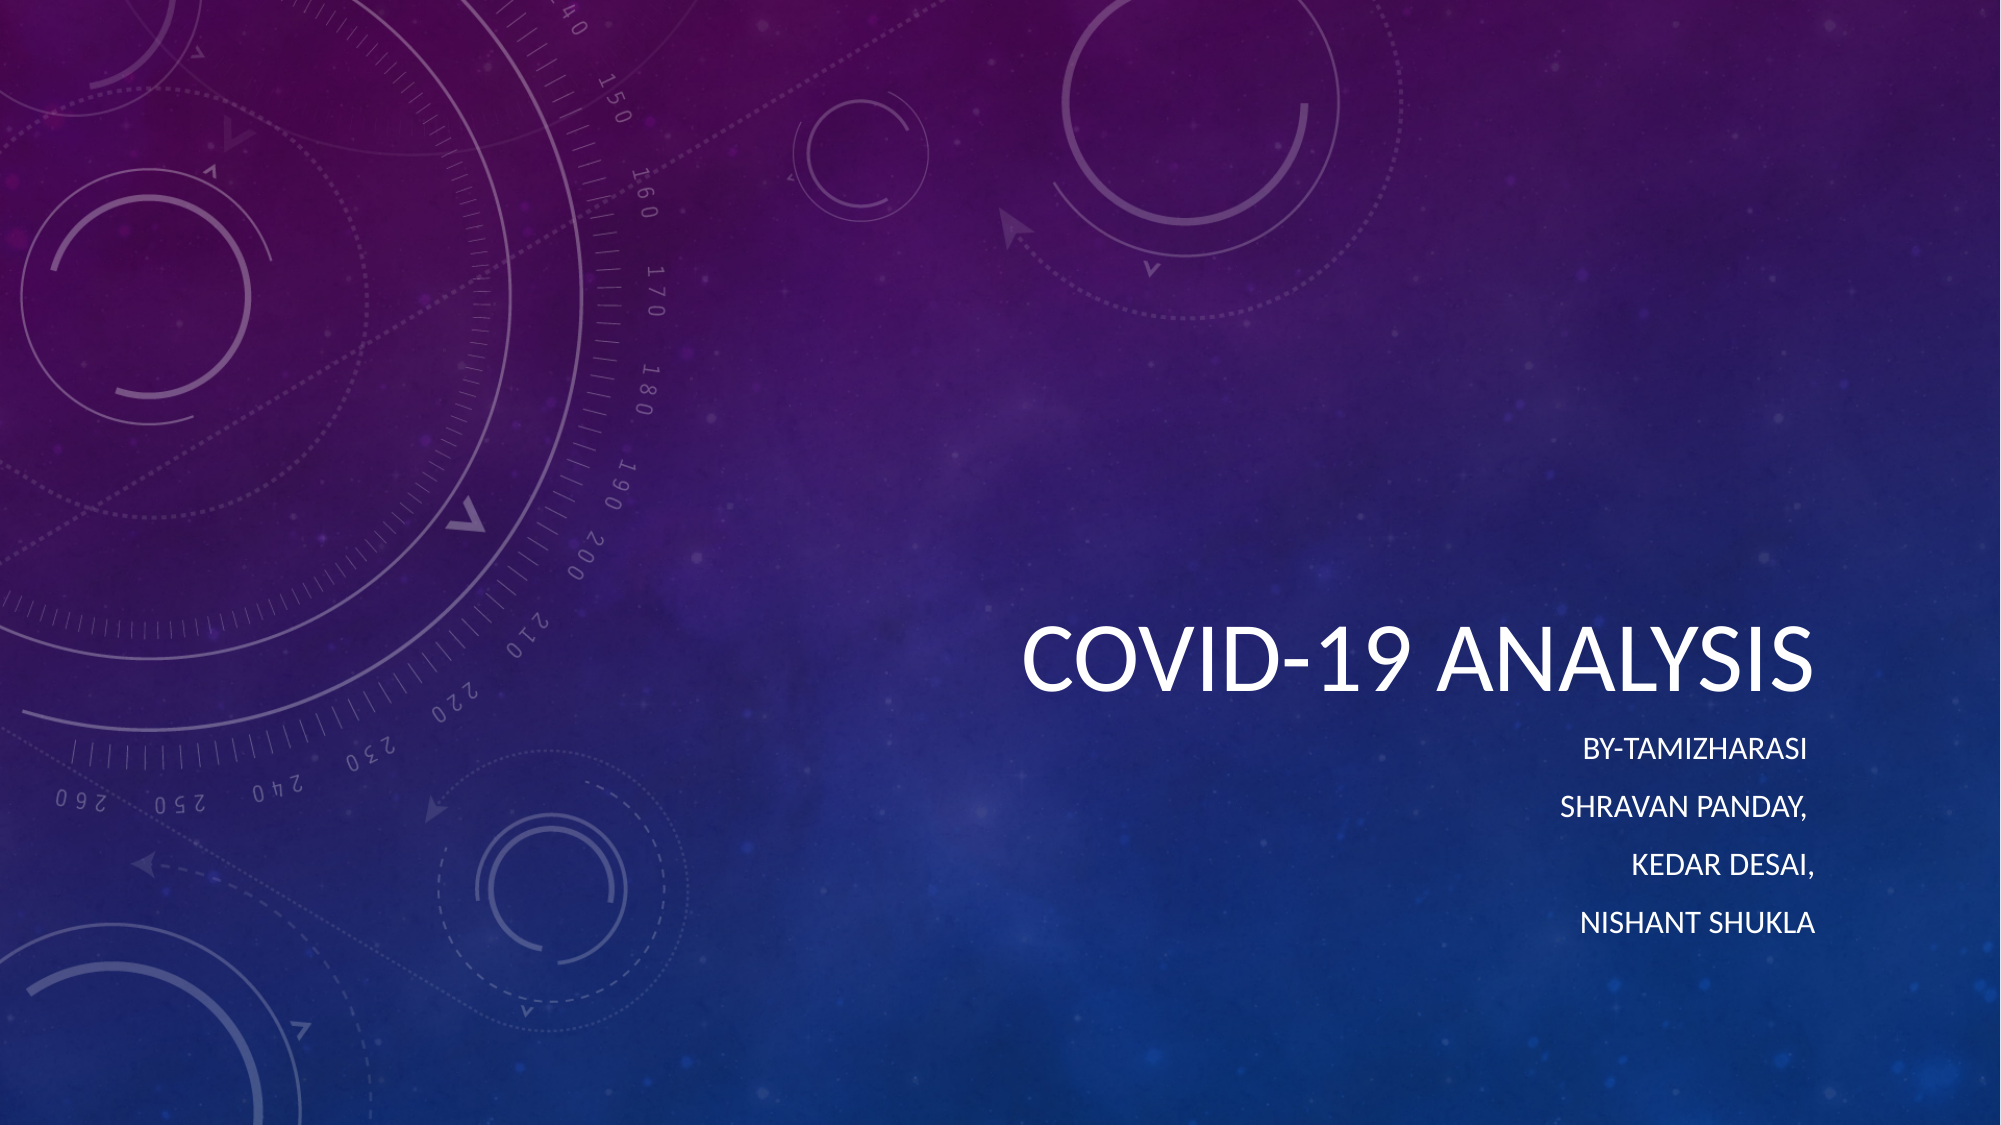

# Covid-19 Analysis
By-TAMIZHARASI
 SHRAVAN PANDAY,
KEDAR DESAI,
NISHANT SHUKLA